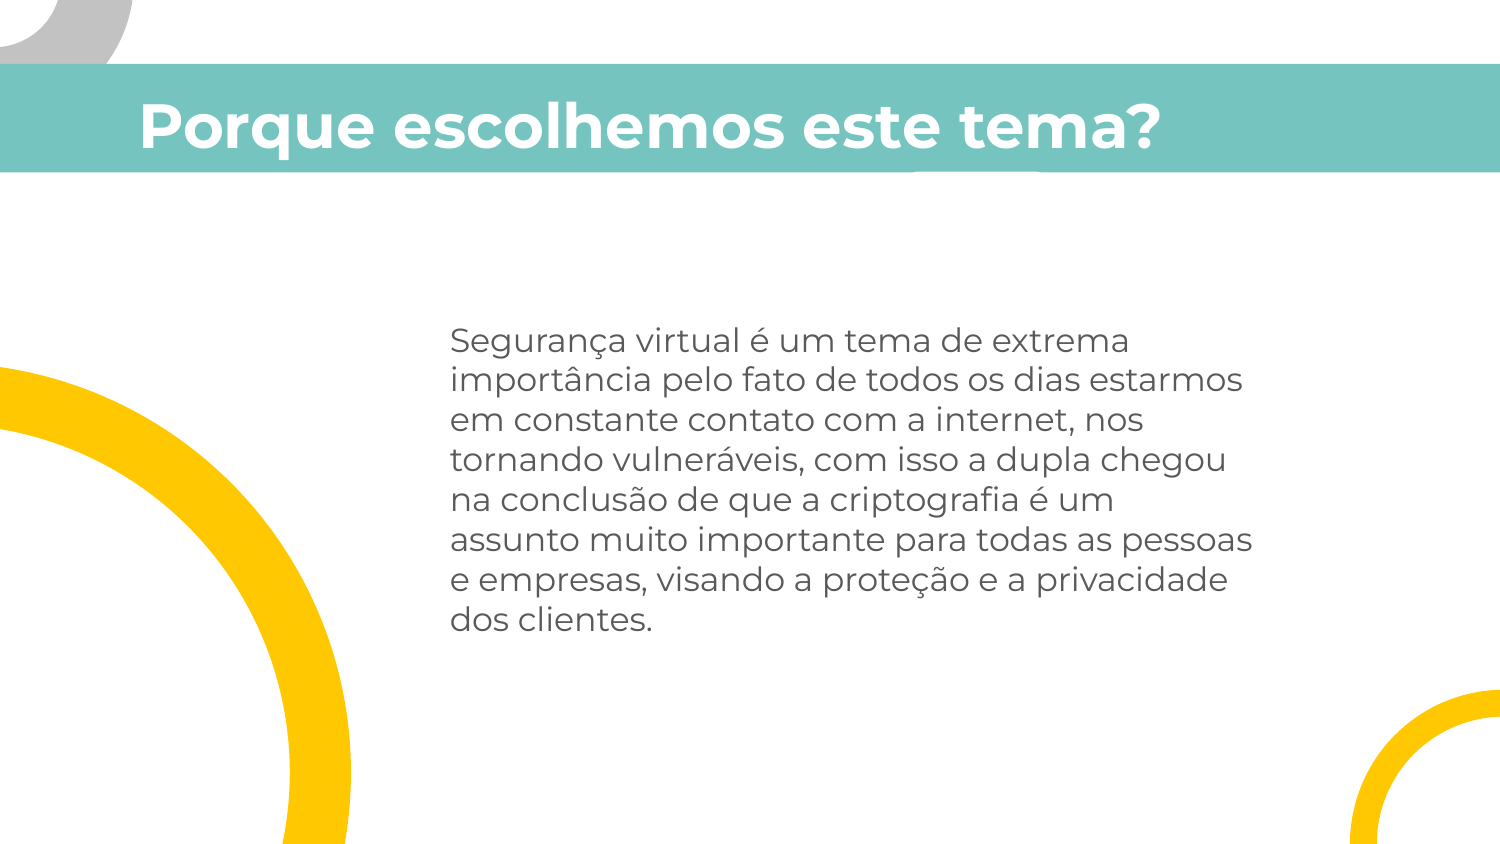

# Porque escolhemos este tema?

Segurança virtual é um tema de extrema importância pelo fato de todos os dias estarmos em constante contato com a internet, nos tornando vulneráveis, com isso a dupla chegou na conclusão de que a criptografia é um assunto muito importante para todas as pessoas e empresas, visando a proteção e a privacidade dos clientes.